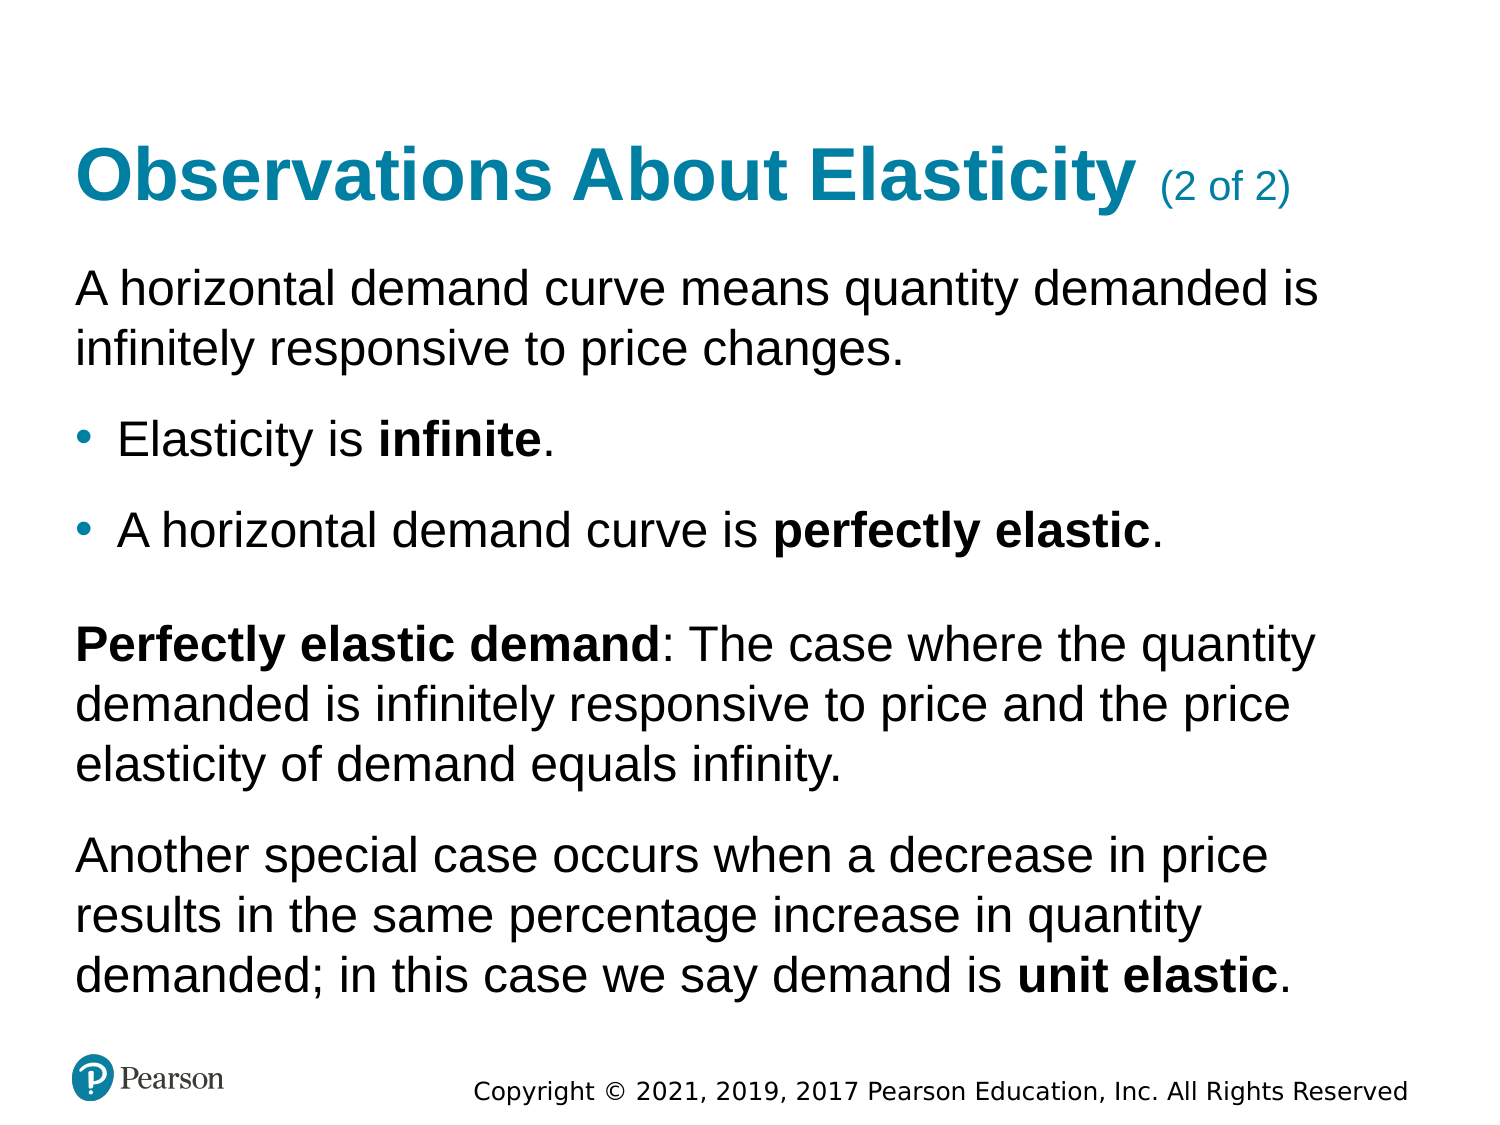

# Observations About Elasticity (2 of 2)
A horizontal demand curve means quantity demanded is infinitely responsive to price changes.
Elasticity is infinite.
A horizontal demand curve is perfectly elastic.
Perfectly elastic demand: The case where the quantity demanded is infinitely responsive to price and the price elasticity of demand equals infinity.
Another special case occurs when a decrease in price results in the same percentage increase in quantity demanded; in this case we say demand is unit elastic.